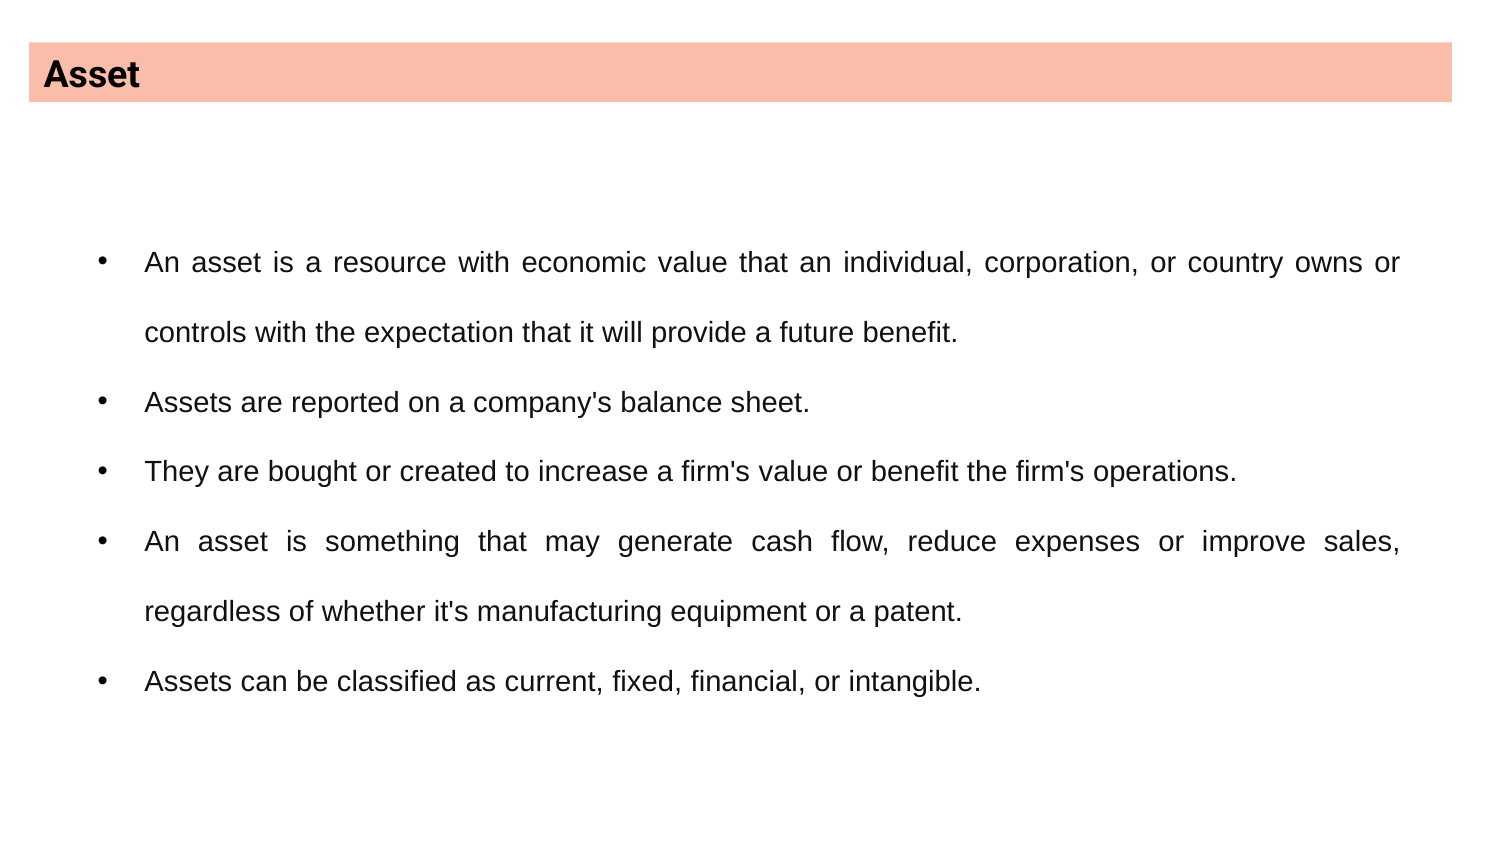

Asset
An asset is a resource with economic value that an individual, corporation, or country owns or controls with the expectation that it will provide a future benefit.
Assets are reported on a company's balance sheet.
They are bought or created to increase a firm's value or benefit the firm's operations.
An asset is something that may generate cash flow, reduce expenses or improve sales, regardless of whether it's manufacturing equipment or a patent.
Assets can be classified as current, fixed, financial, or intangible.